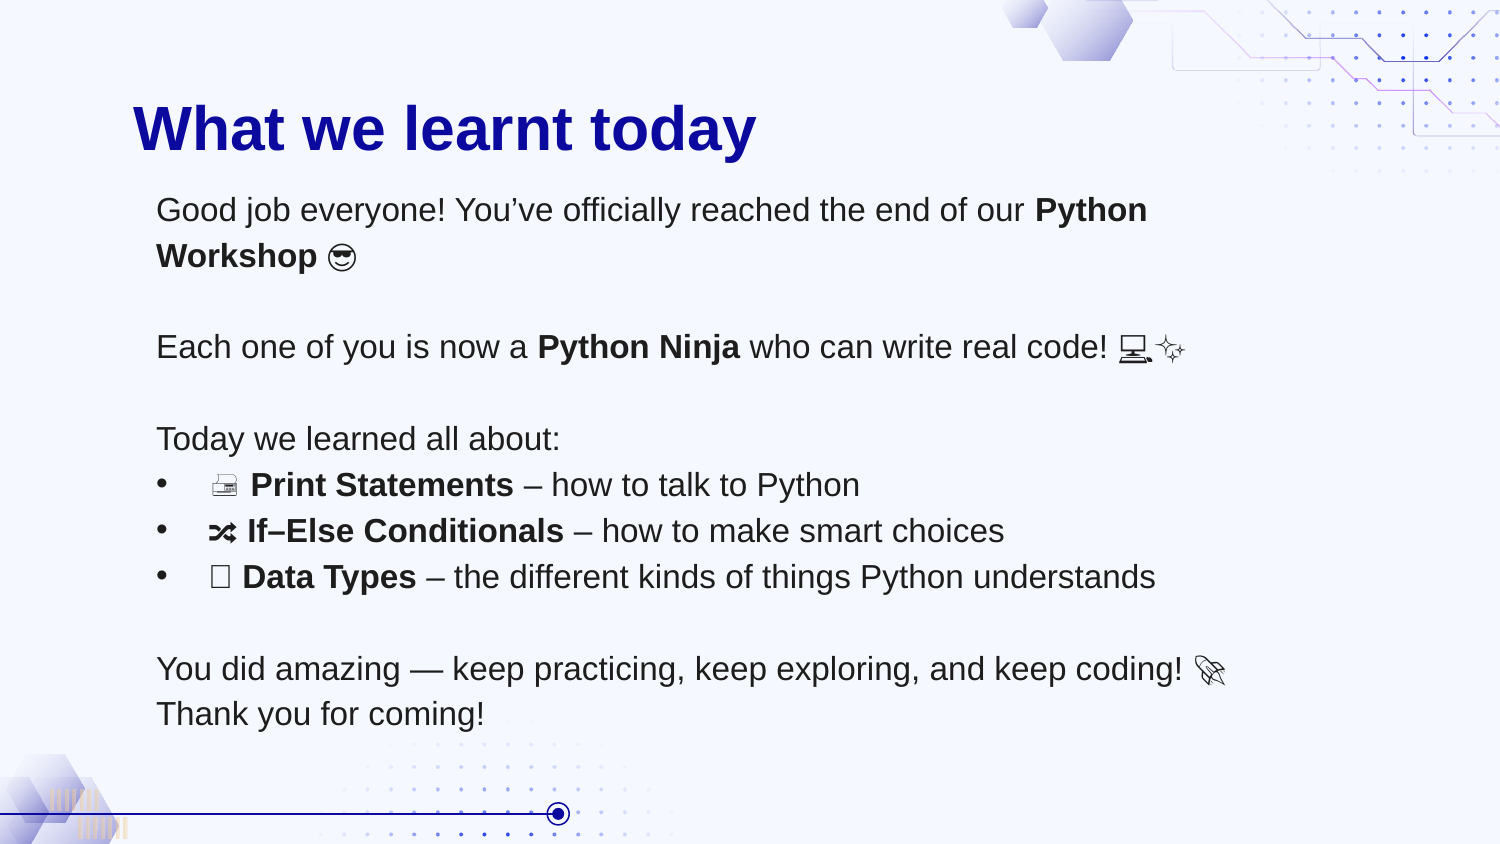

# What we learnt today
Good job everyone! You’ve officially reached the end of our Python
Workshop 😎

Each one of you is now a Python Ninja who can write real code! 💻✨

Today we learned all about:
🖨️ Print Statements – how to talk to Python
🔀 If–Else Conditionals – how to make smart choices
🧩 Data Types – the different kinds of things Python understands

You did amazing — keep practicing, keep exploring, and keep coding! 🚀
Thank you for coming!